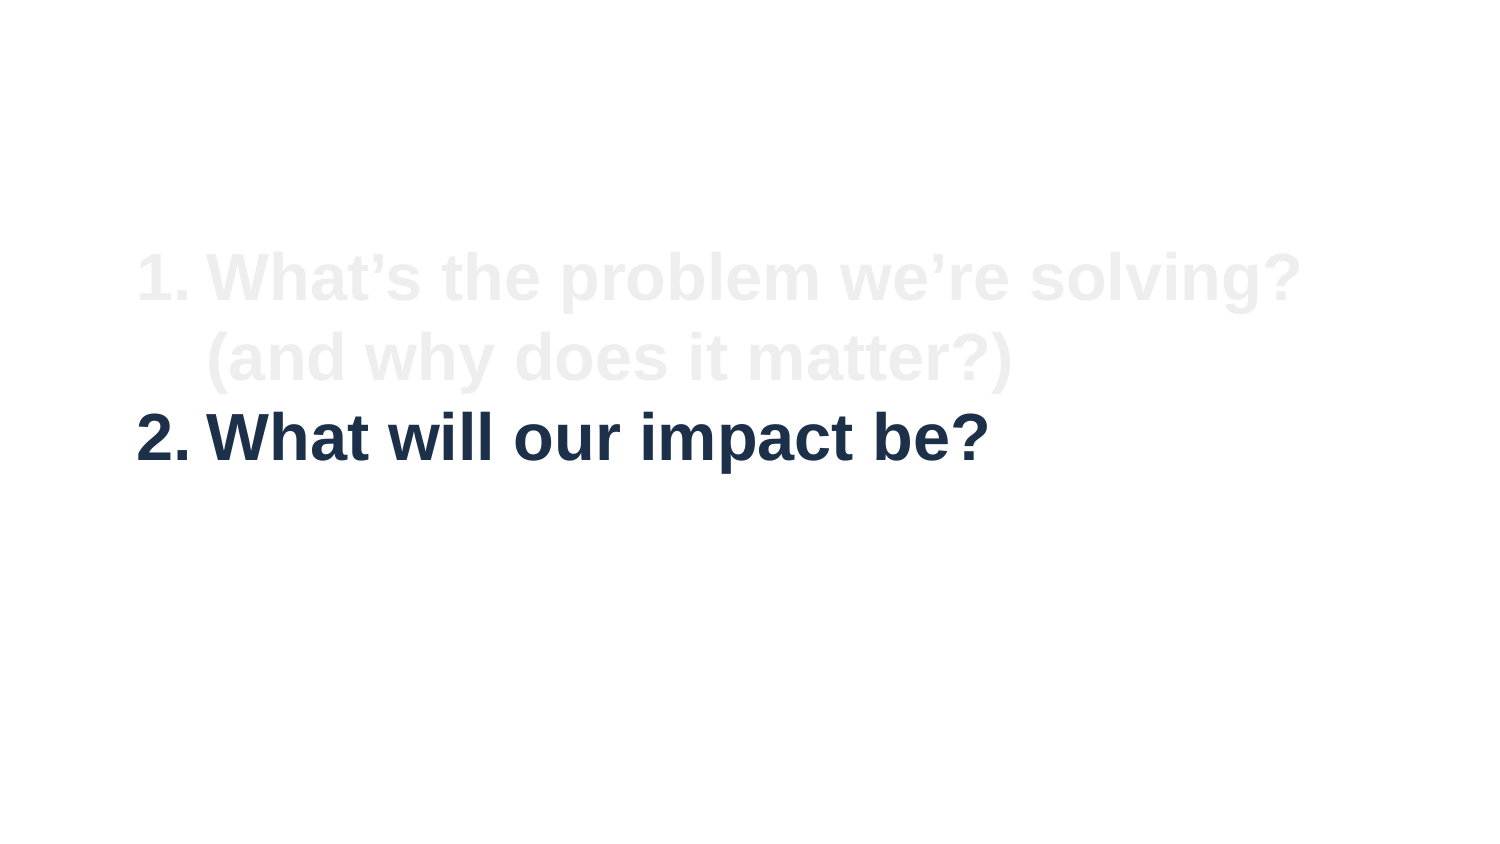

# What’s the problem we’re solving? (and why does it matter?)
What will our impact be?
How are we doing it?
Is our solution good?